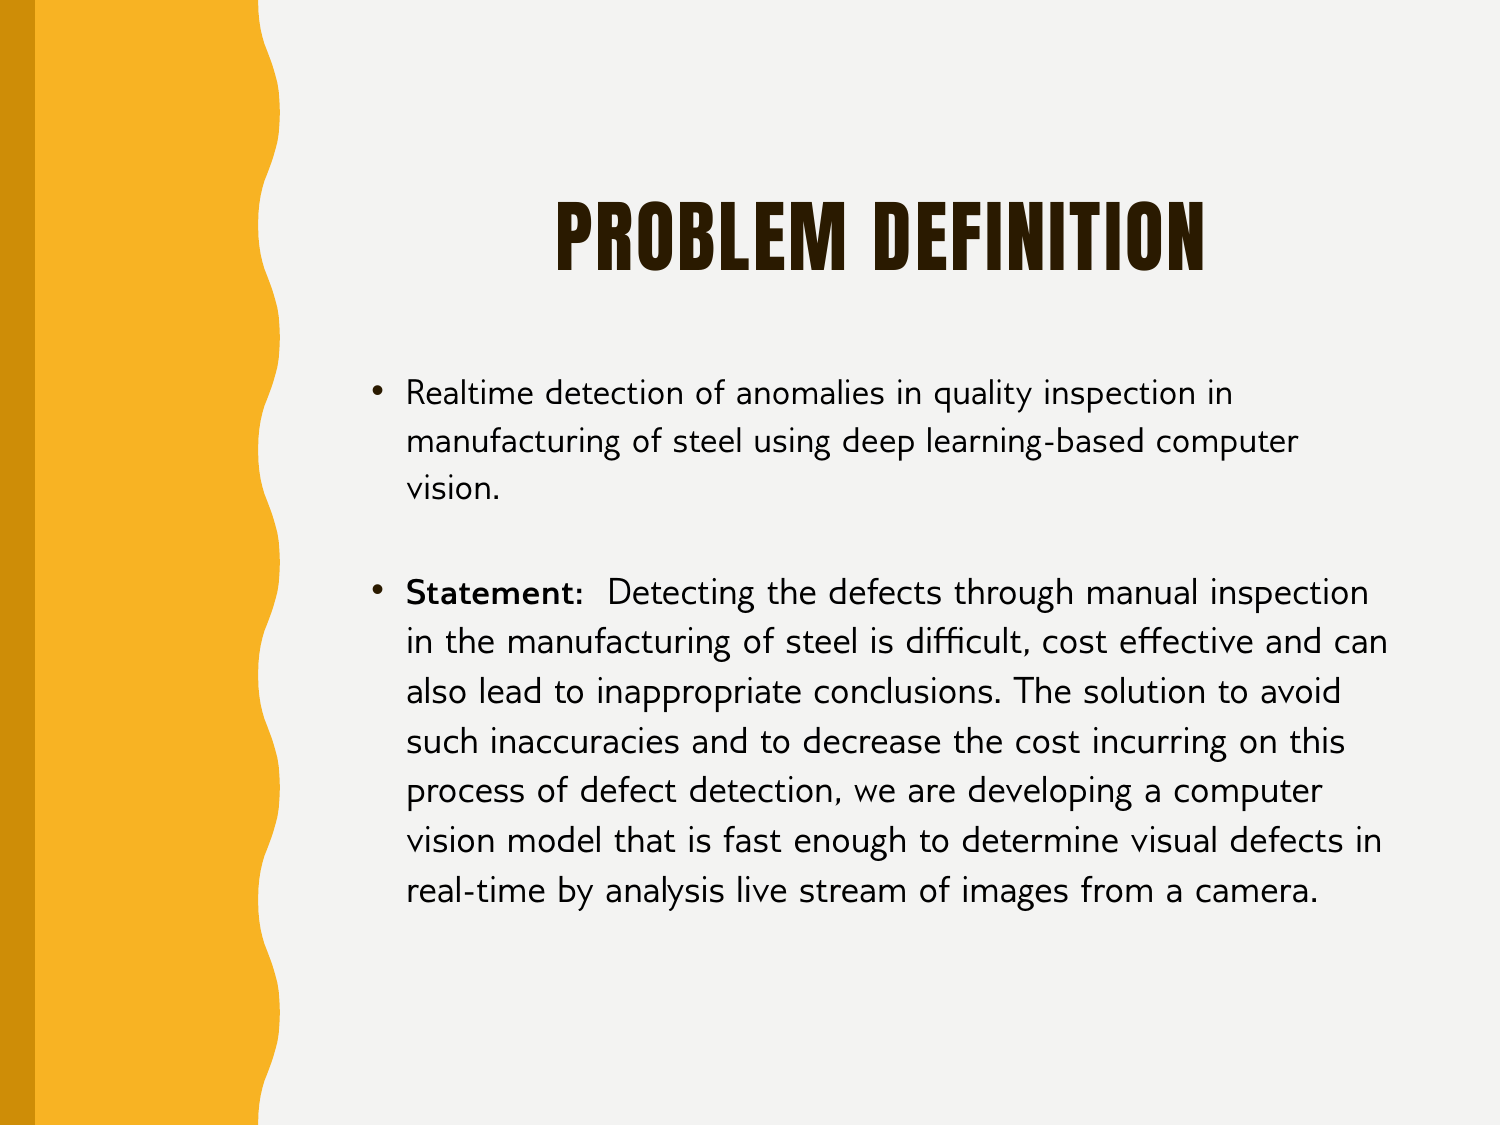

# Problem Definition
Realtime detection of anomalies in quality inspection in manufacturing of steel using deep learning-based computer vision.
Statement:  Detecting the defects through manual inspection in the manufacturing of steel is difficult, cost effective and can also lead to inappropriate conclusions. The solution to avoid such inaccuracies and to decrease the cost incurring on this process of defect detection, we are developing a computer vision model that is fast enough to determine visual defects in real-time by analysis live stream of images from a camera.

4